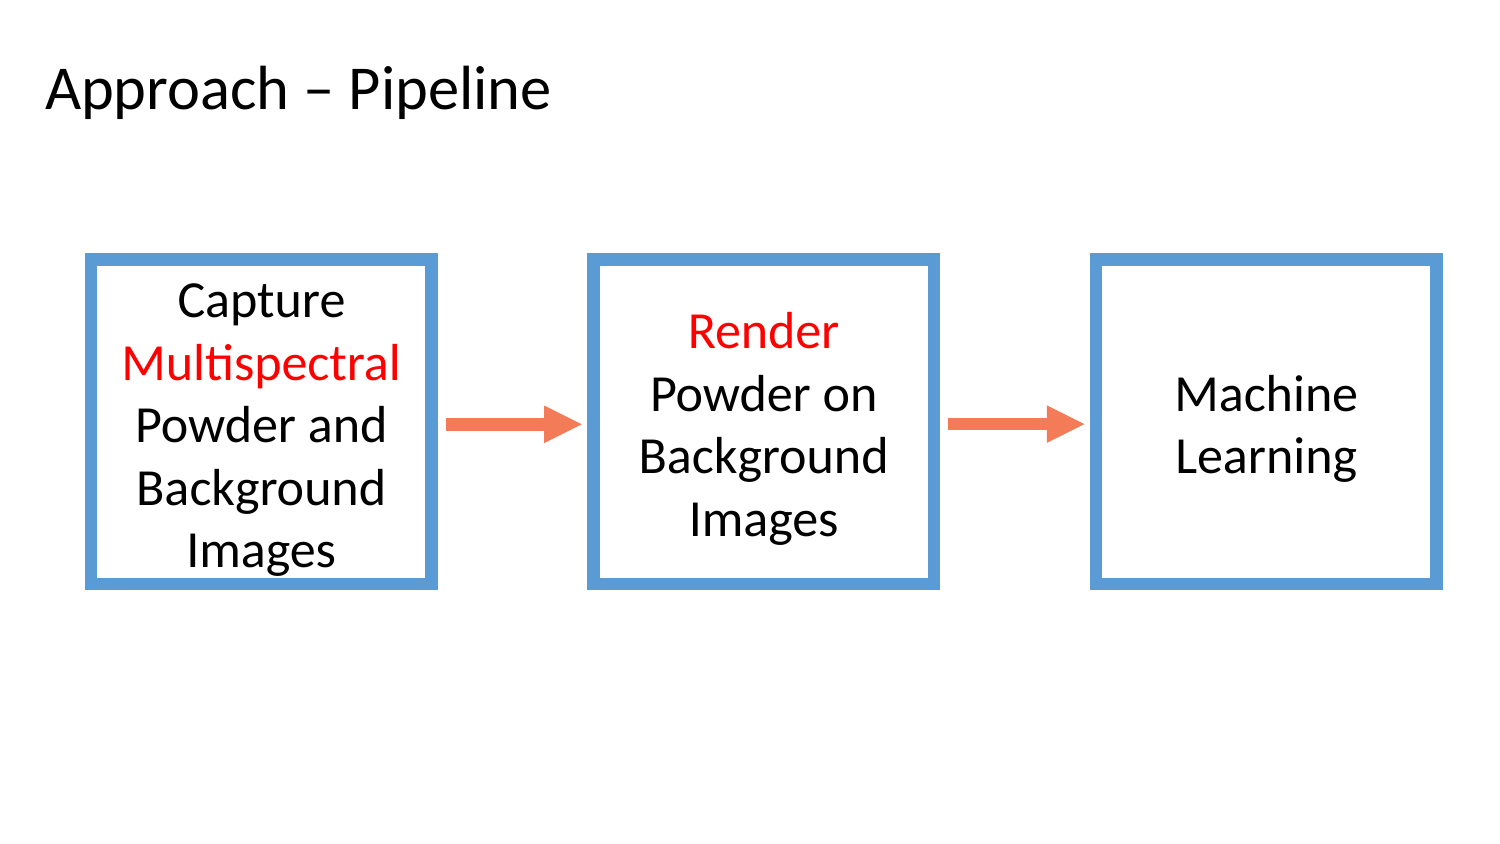

# Approach – Pipeline
Capture Multispectral
Powder and Background Images
Render
Powder on Background Images
Machine
Learning